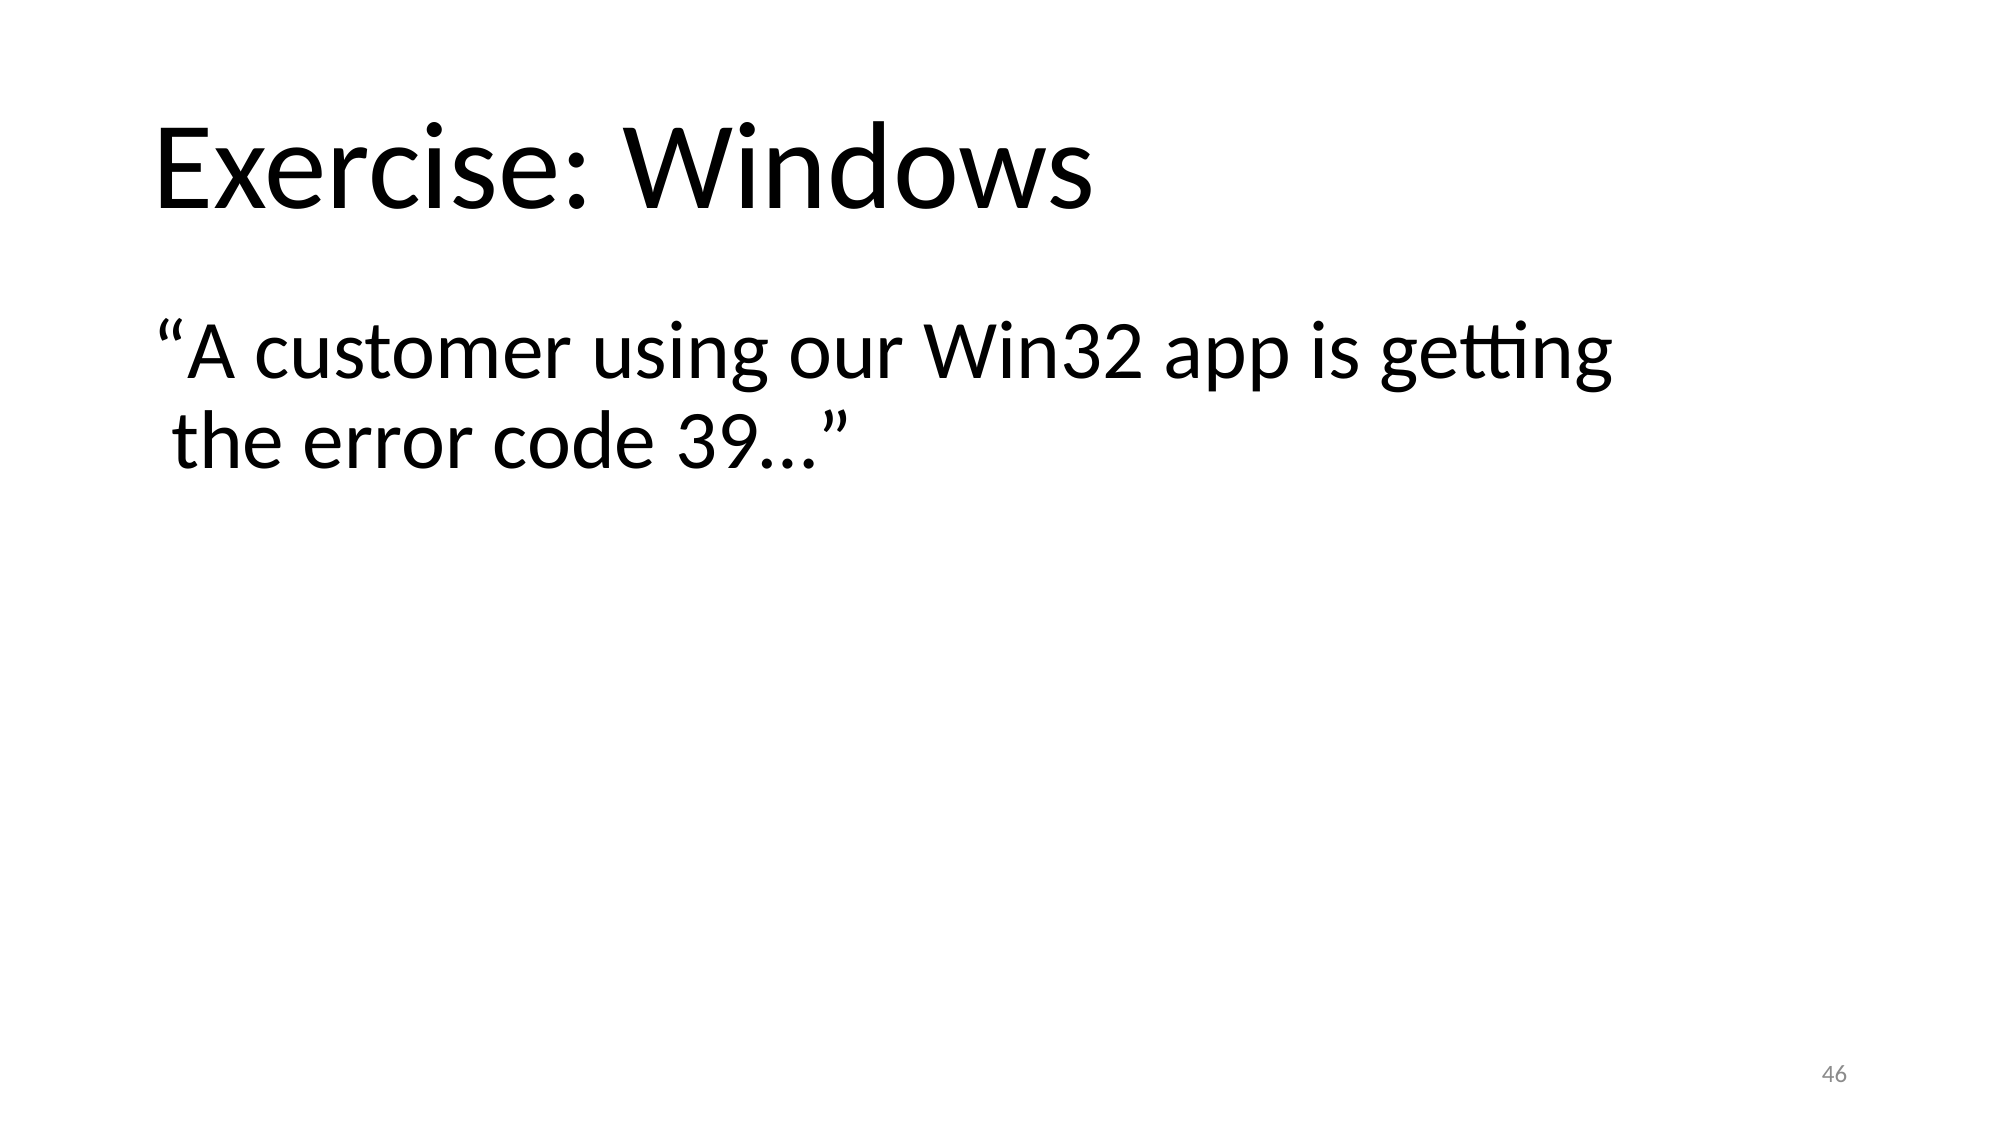

# Exercise: Windows
“A customer using our Win32 app is getting
 the error code 39…”
46